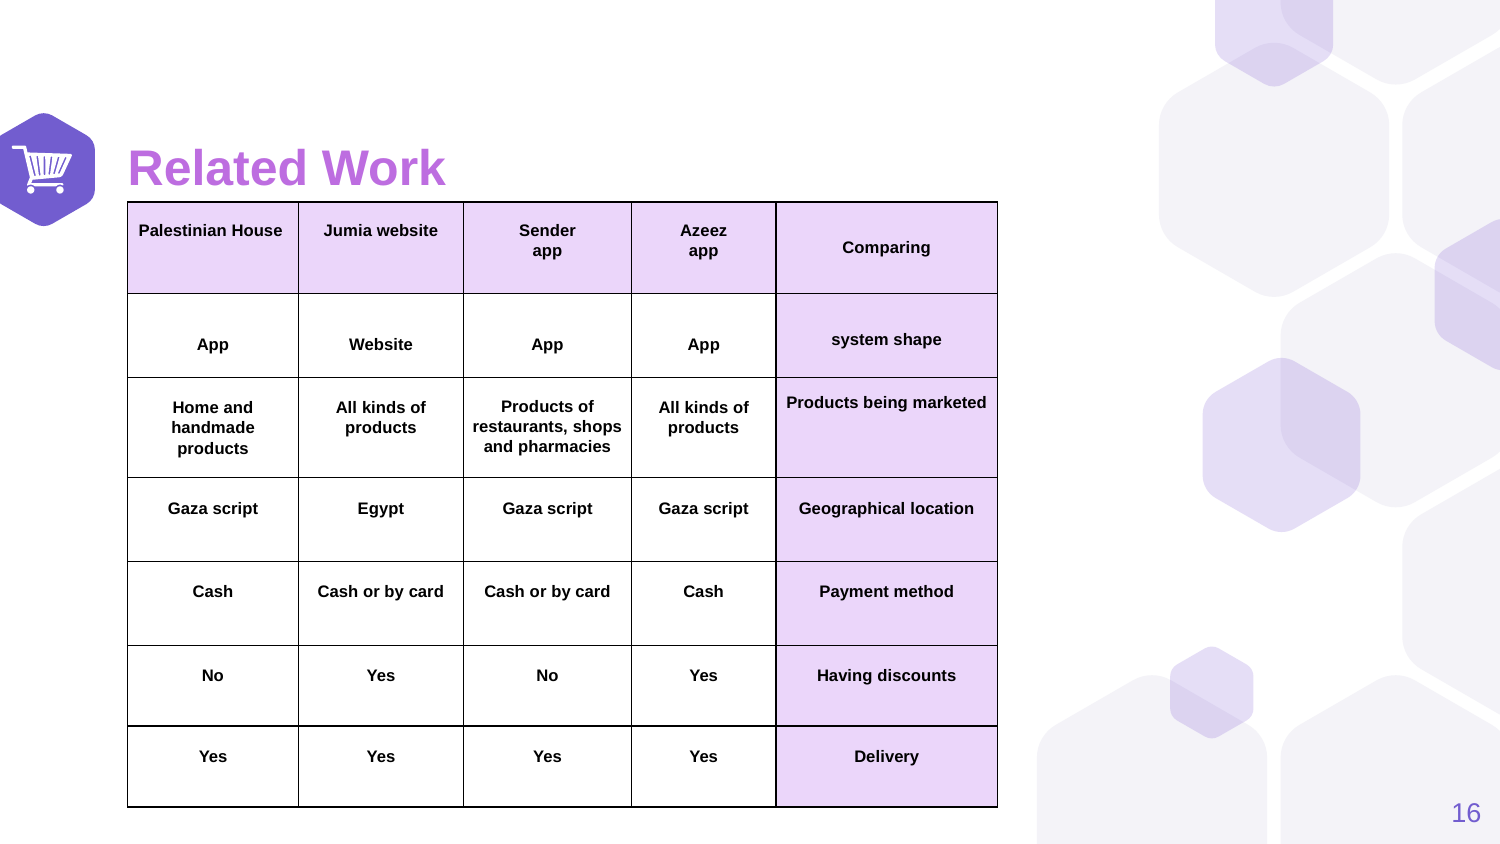

# Related Work

| Palestinian House | Jumia website | Sender app | Azeez app | Comparing |
| --- | --- | --- | --- | --- |
| App | Website | App | App | system shape |
| Home and handmade products | All kinds of products | Products of restaurants, shops and pharmacies | All kinds of products | Products being marketed |
| Gaza script | Egypt | Gaza script | Gaza script | Geographical location |
| Cash | Cash or by card | Cash or by card | Cash | Payment method |
| No | Yes | No | Yes | Having discounts |
| Yes | Yes | Yes | Yes | Delivery |
16